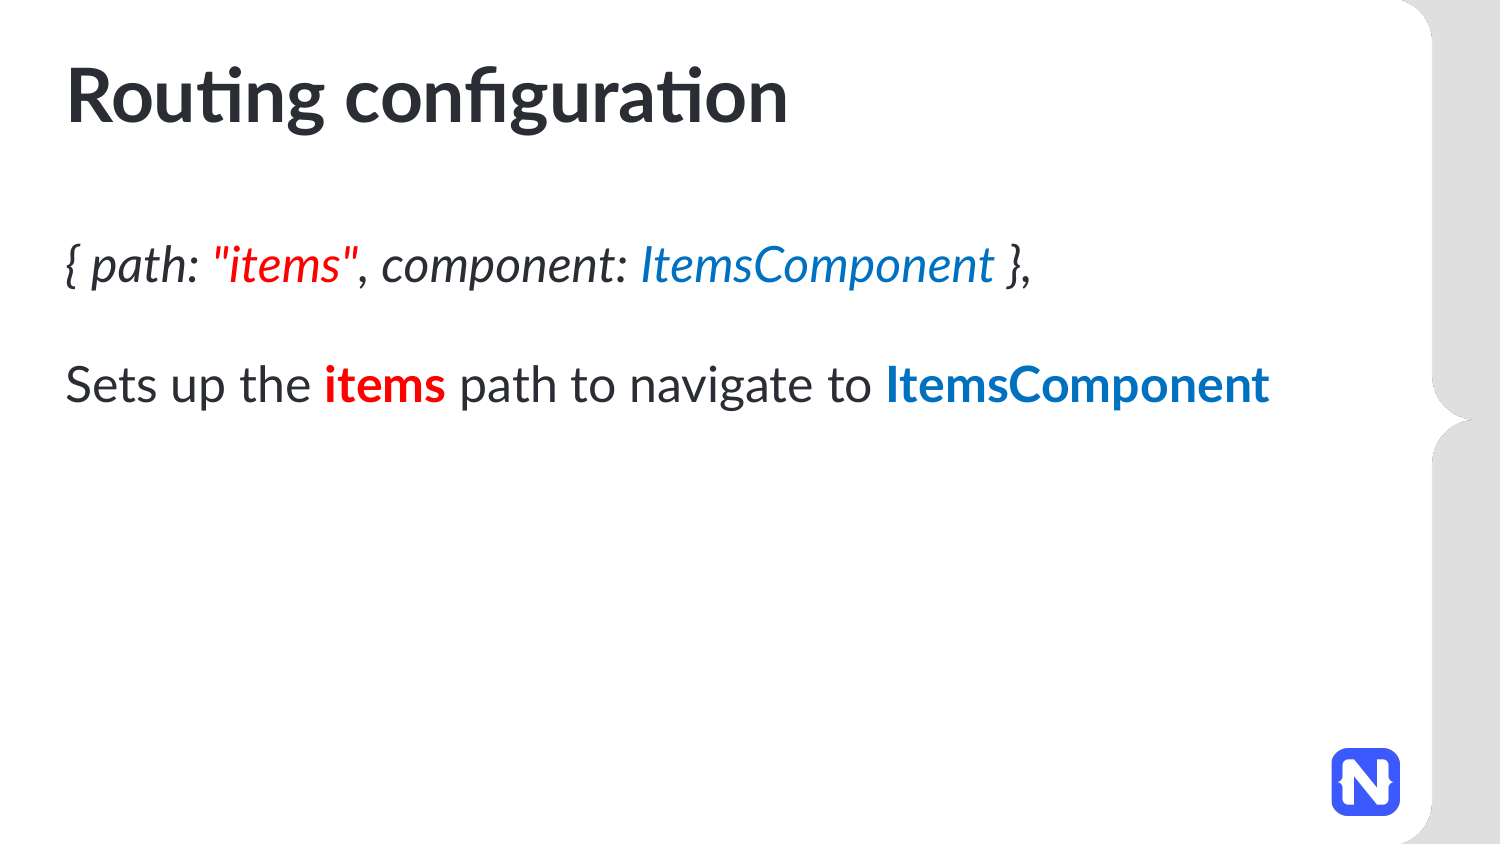

# Routing configuration
{ path: "items", component: ItemsComponent },

Sets up the items path to navigate to ItemsComponent